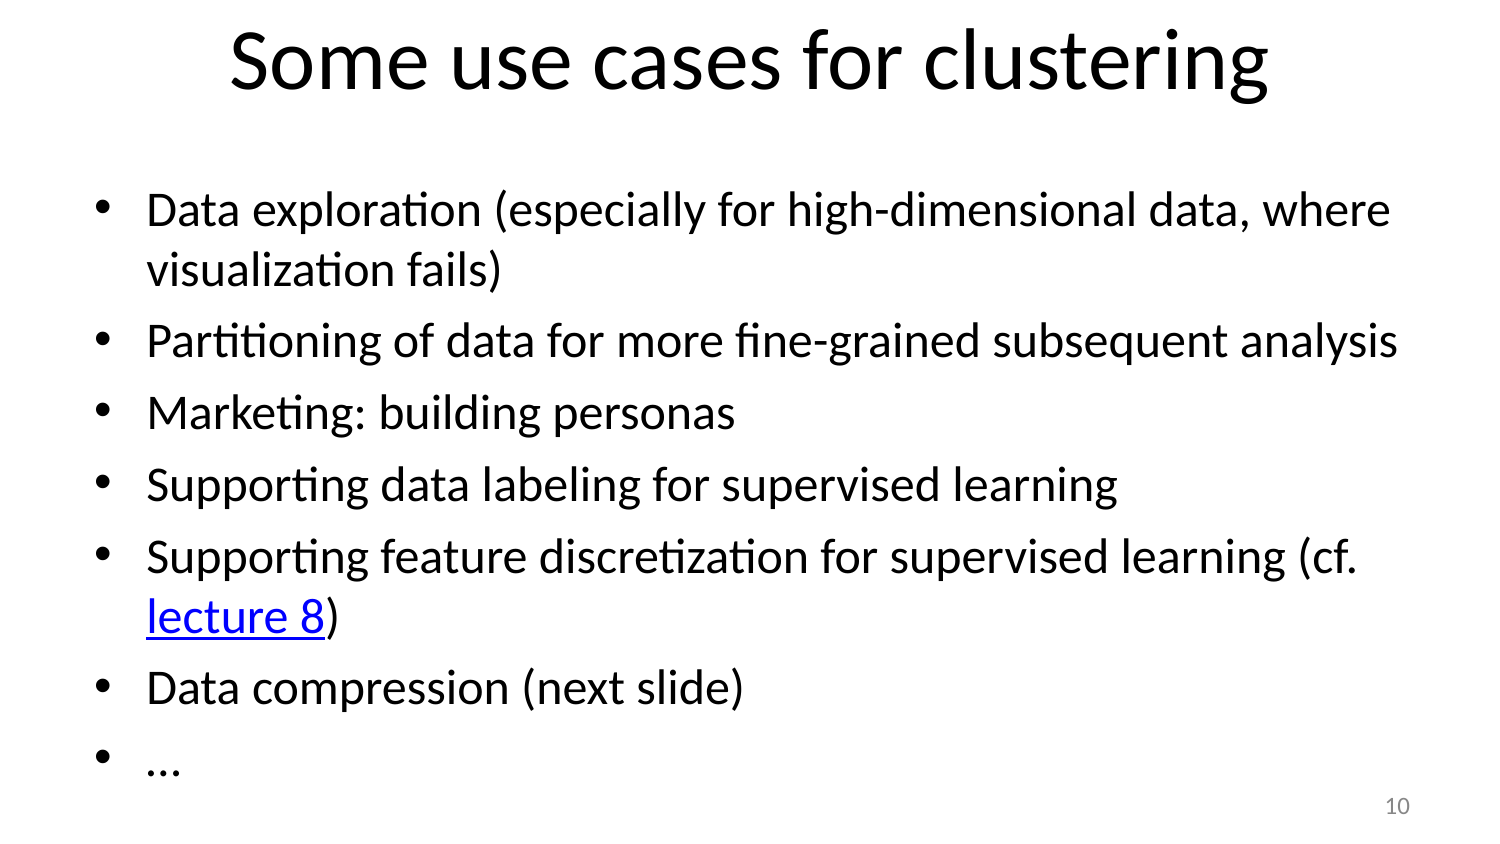

# Some use cases for clustering
Data exploration (especially for high-dimensional data, where visualization fails)
Partitioning of data for more fine-grained subsequent analysis
Marketing: building personas
Supporting data labeling for supervised learning
Supporting feature discretization for supervised learning (cf. lecture 8)
Data compression (next slide)
…
10